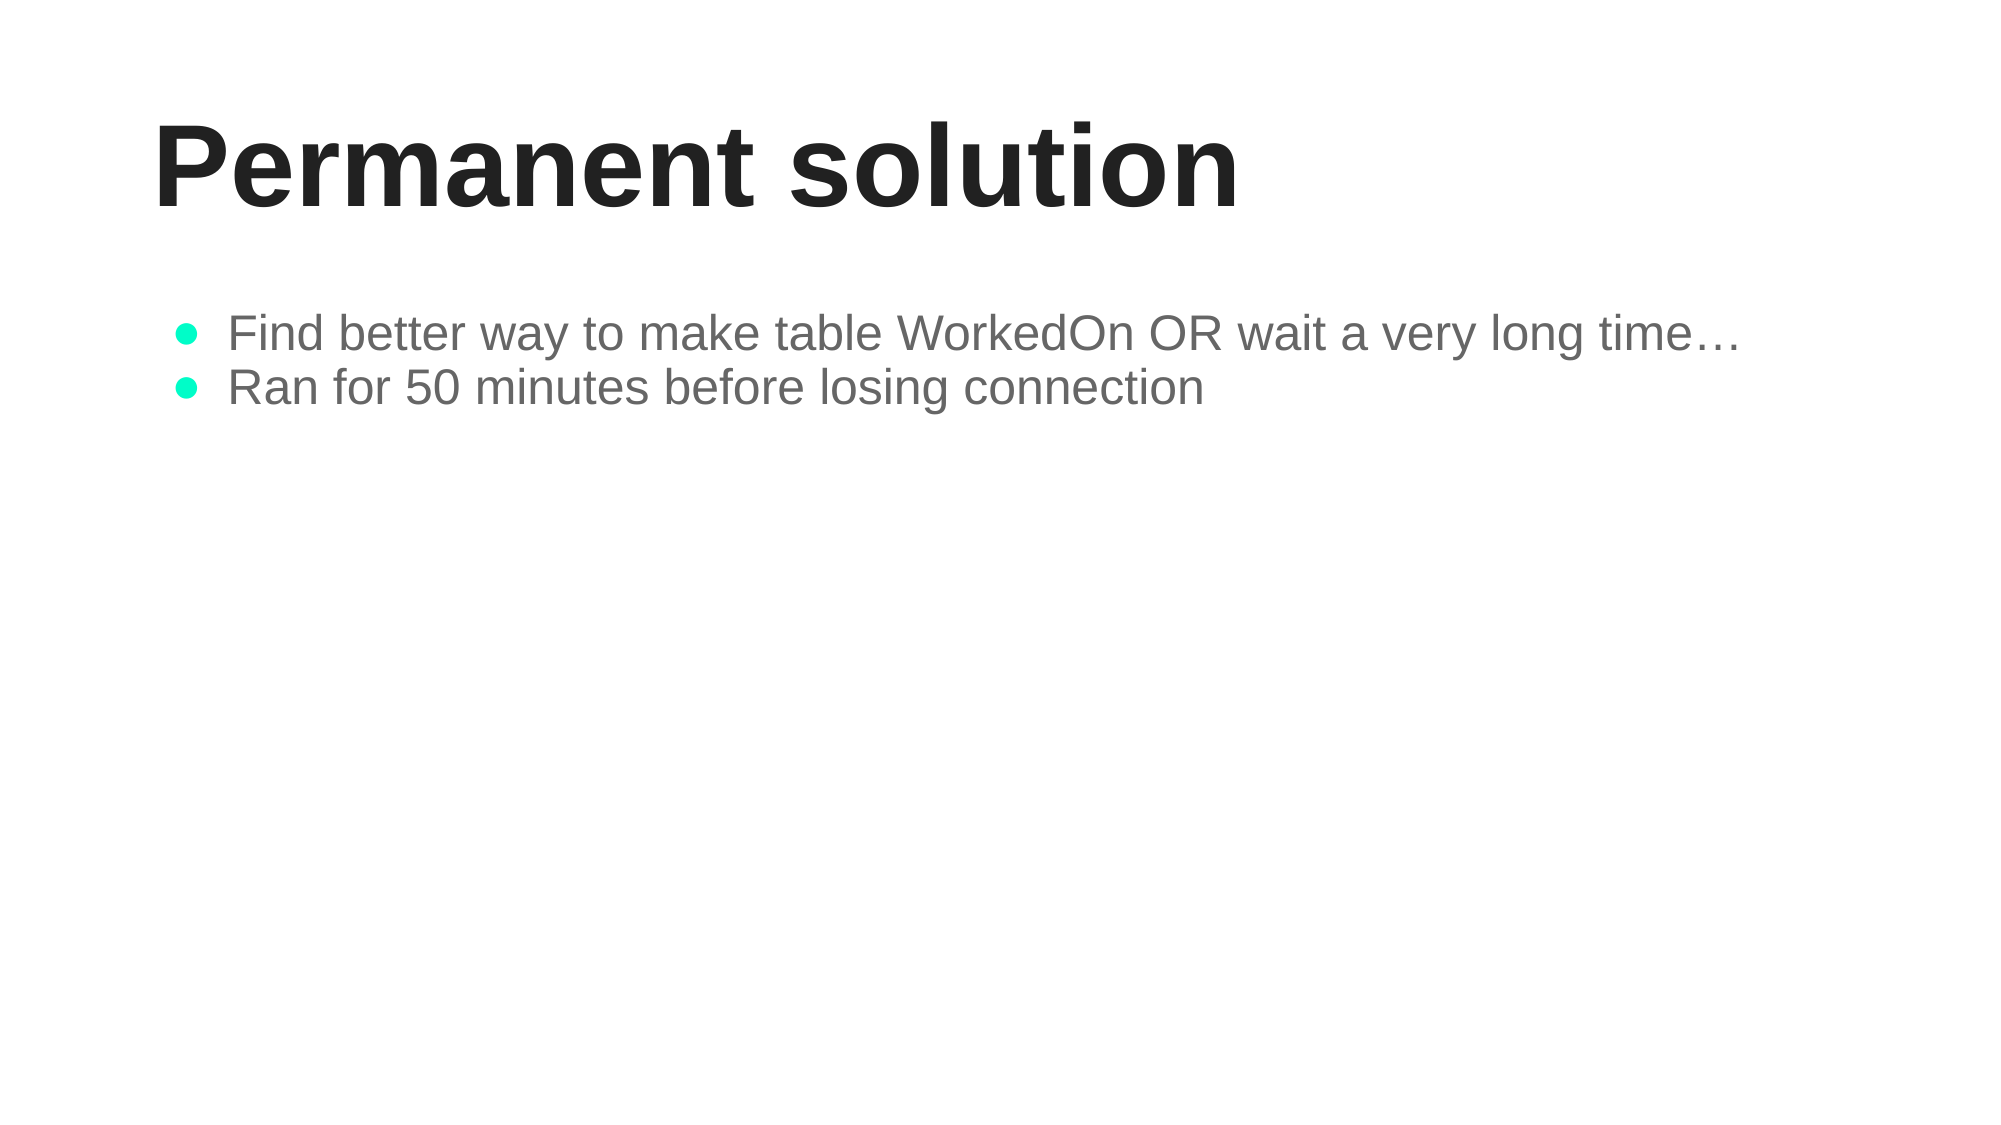

# Permanent solution
Find better way to make table WorkedOn OR wait a very long time…
Ran for 50 minutes before losing connection